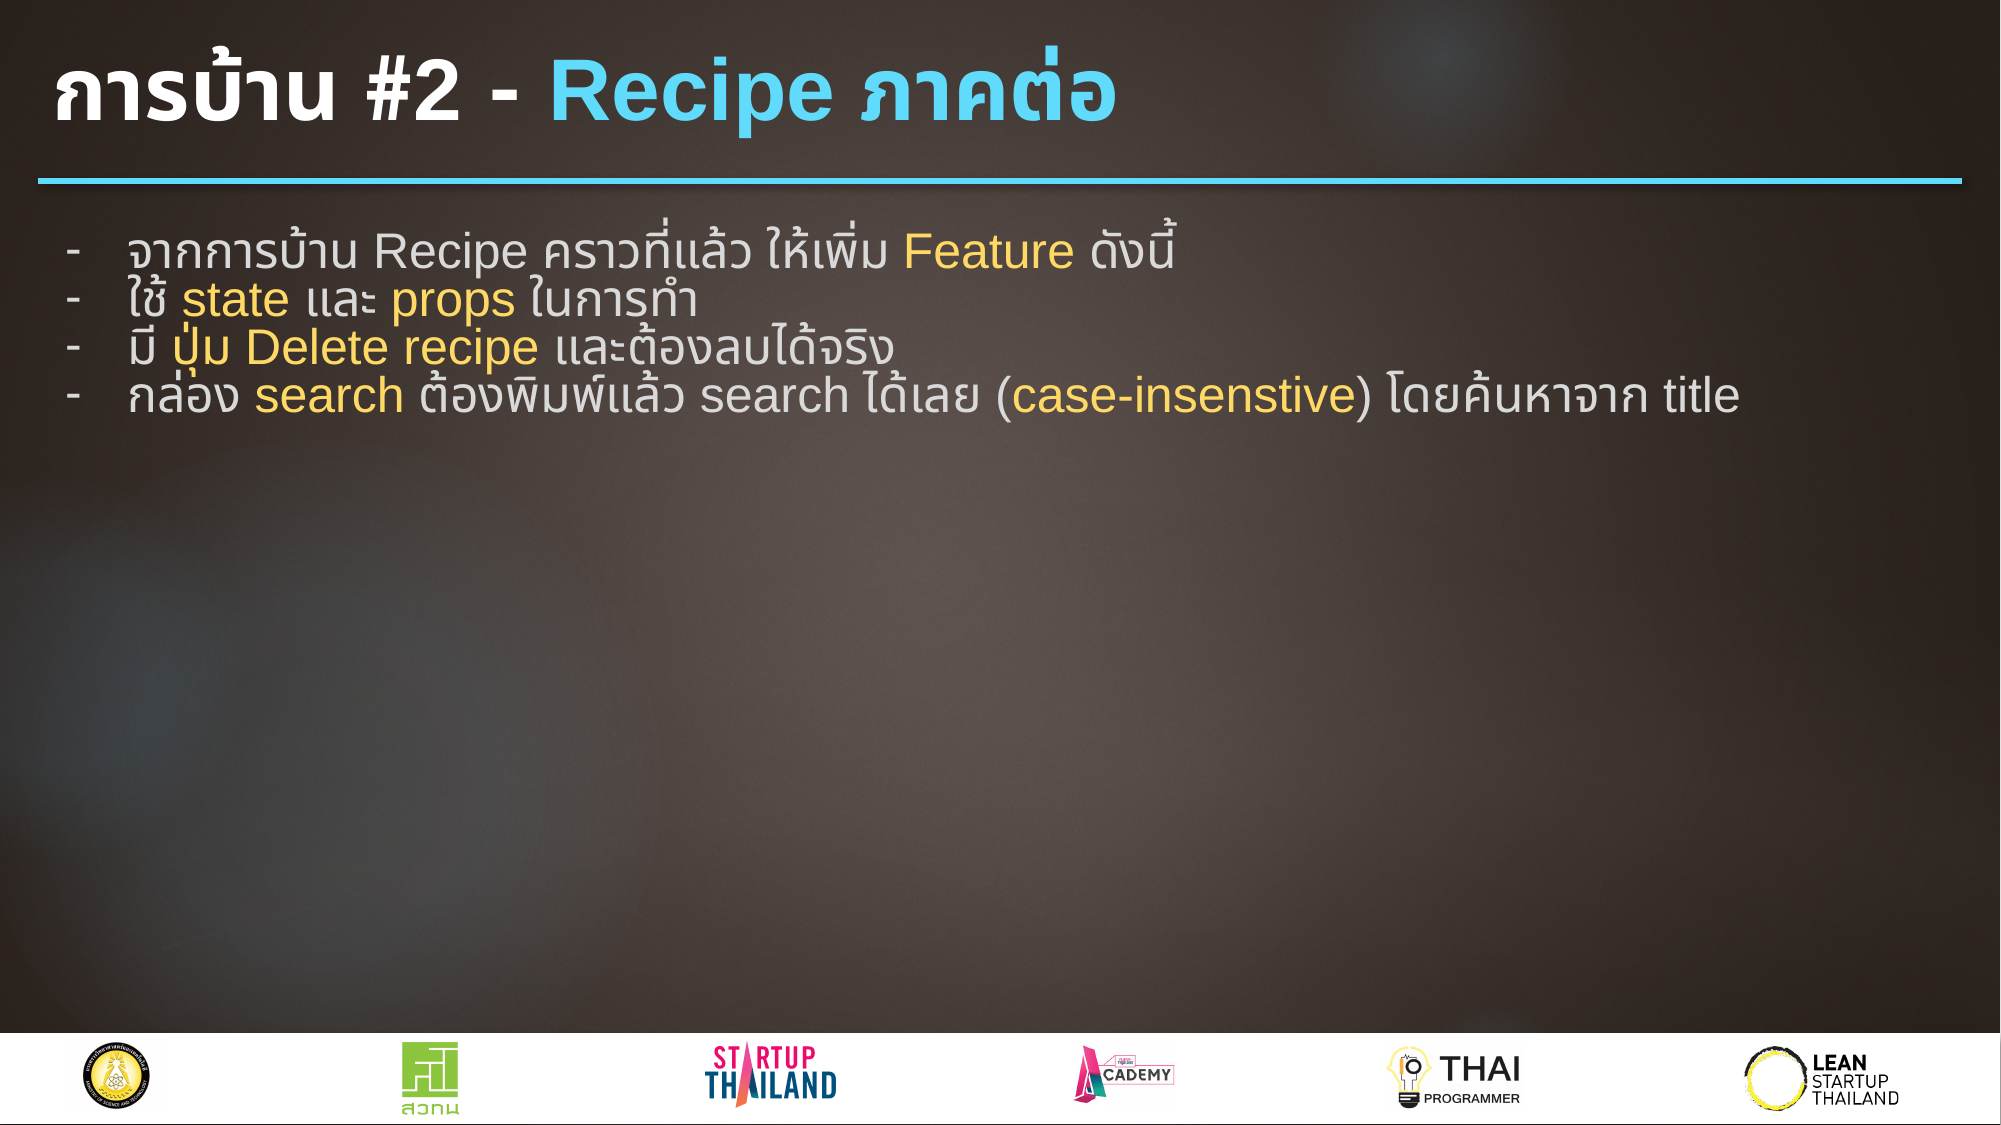

# การบ้าน #2 - Recipe ภาคต่อ
จากการบ้าน Recipe คราวที่แล้ว ให้เพิ่ม Feature ดังนี้
ใช้ state และ props ในการทำ
มี ปุ่ม Delete recipe และต้องลบได้จริง
กล่อง search ต้องพิมพ์แล้ว search ได้เลย (case-insenstive) โดยค้นหาจาก title